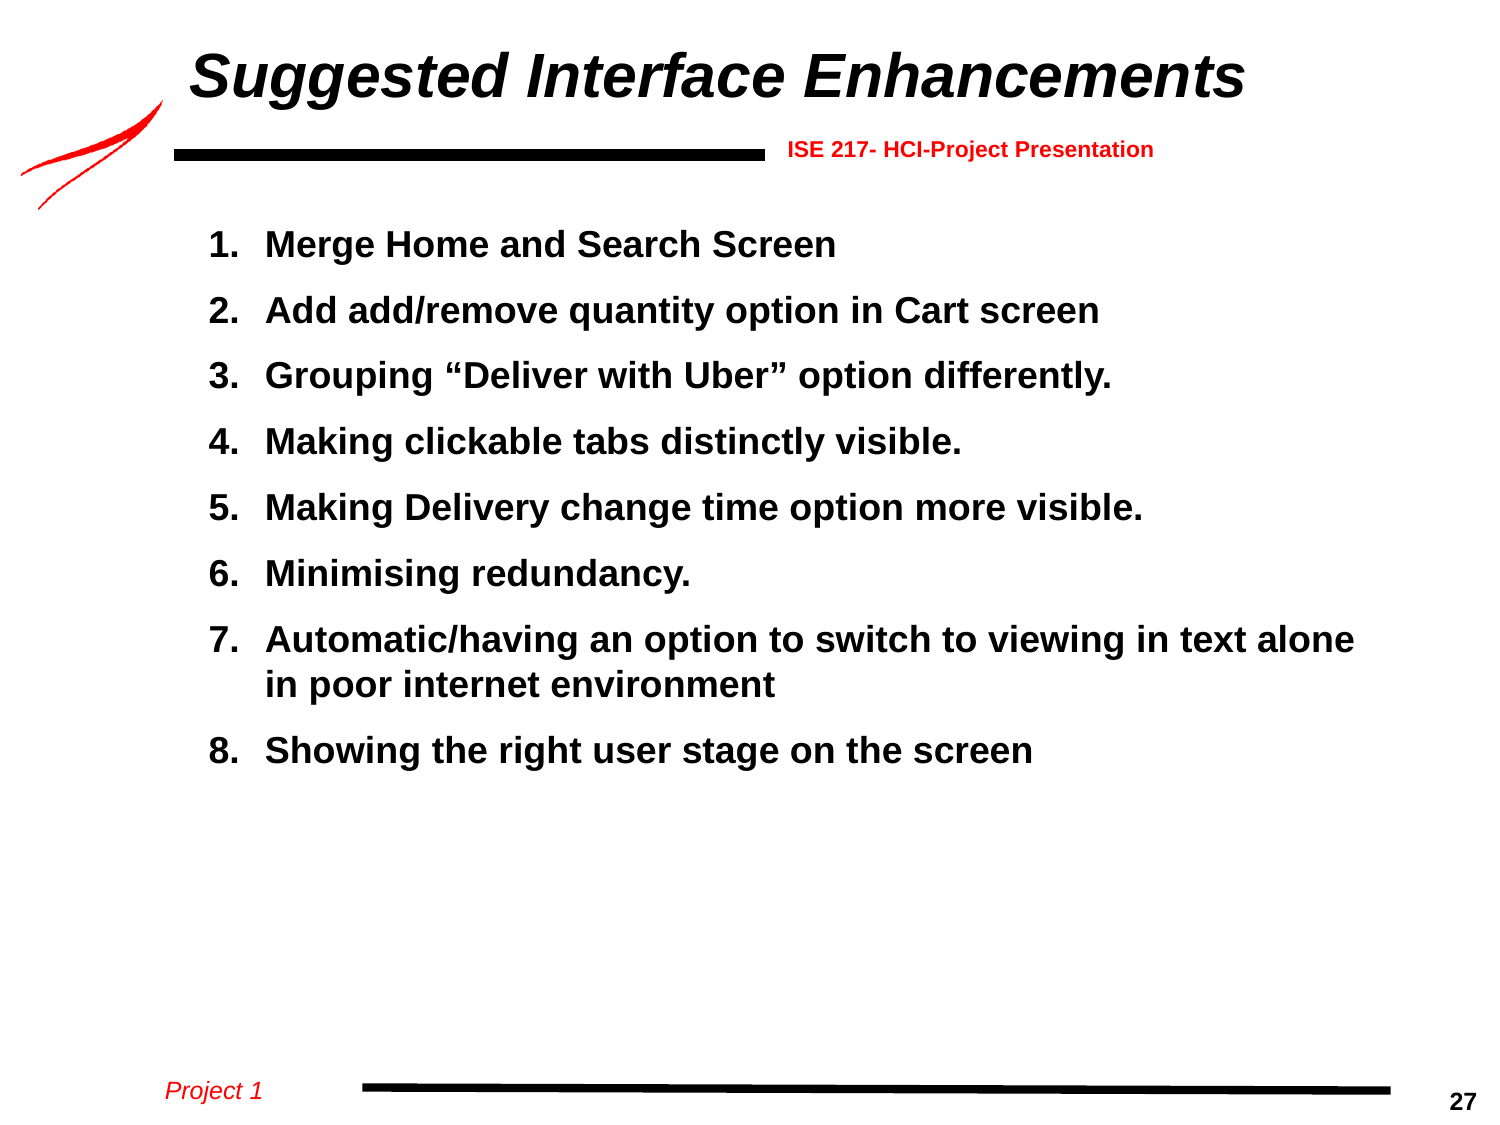

# Suggested Interface Enhancements
Merge Home and Search Screen
Add add/remove quantity option in Cart screen
Grouping “Deliver with Uber” option differently.
Making clickable tabs distinctly visible.
Making Delivery change time option more visible.
Minimising redundancy.
Automatic/having an option to switch to viewing in text alone in poor internet environment
Showing the right user stage on the screen